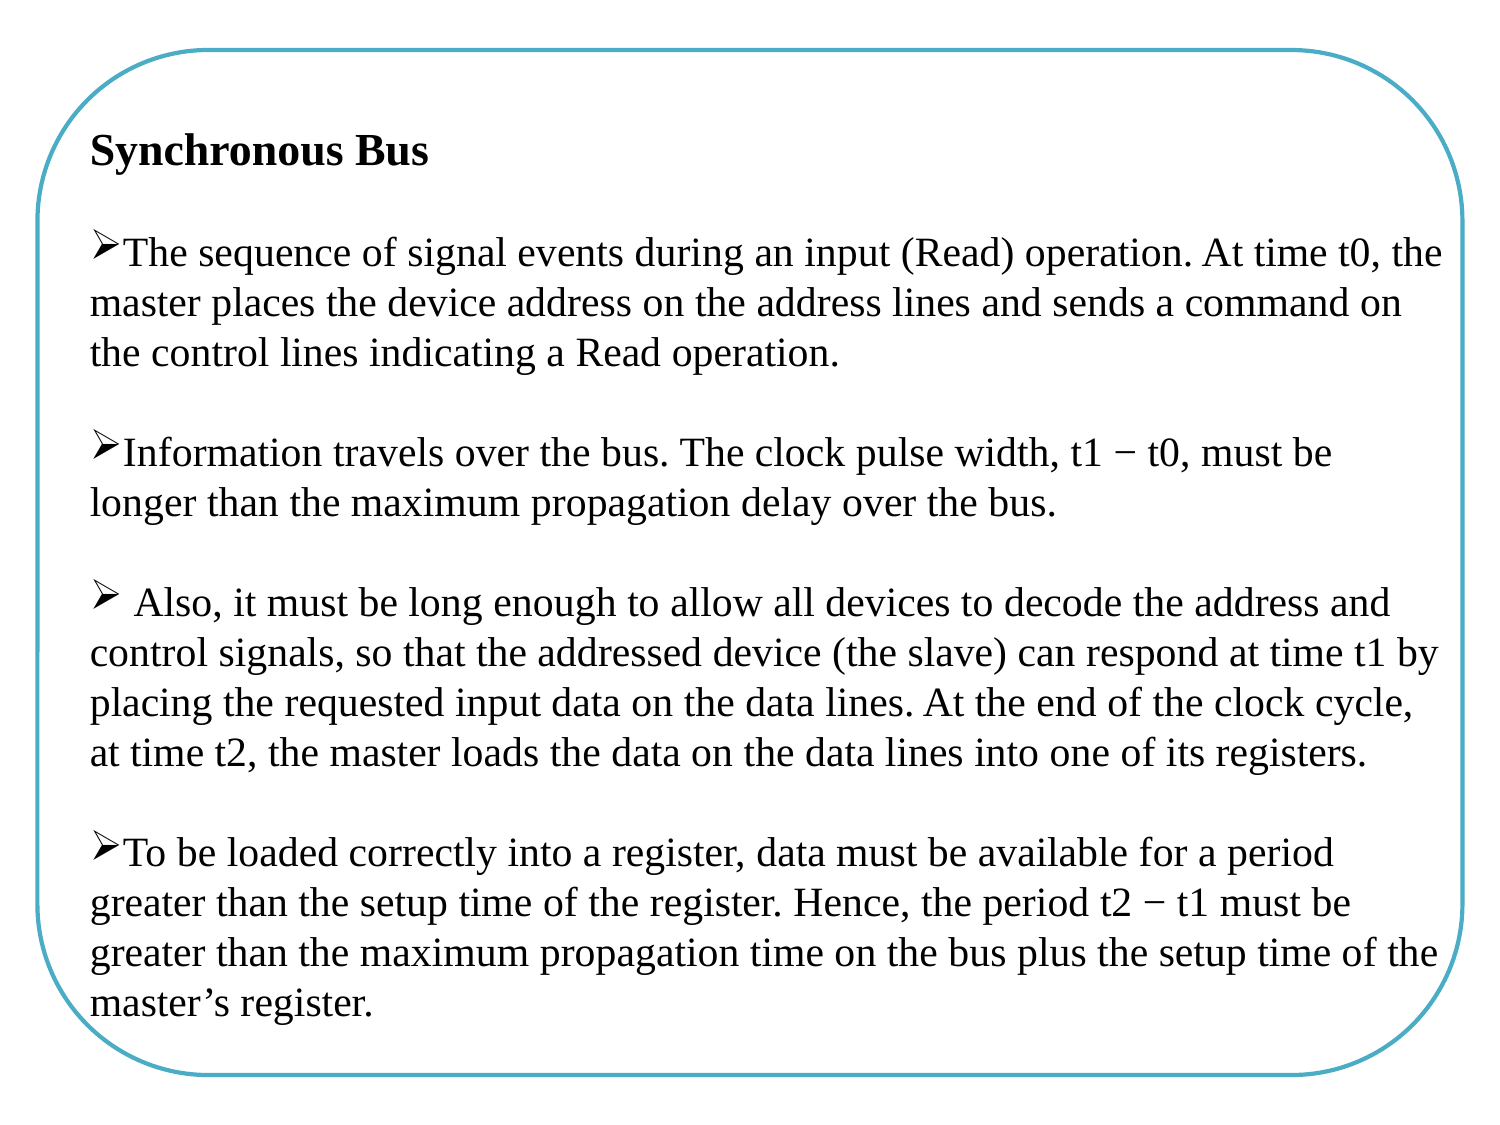

Synchronous Bus

The sequence of signal events during an input (Read) operation. At time t0, the master places the device address on the address lines and sends a command on the control lines indicating a Read operation.

Information travels over the bus. The clock pulse width, t1 − t0, must be longer than the maximum propagation delay over the bus.

 Also, it must be long enough to allow all devices to decode the address and control signals, so that the addressed device (the slave) can respond at time t1 by placing the requested input data on the data lines. At the end of the clock cycle, at time t2, the master loads the data on the data lines into one of its registers.

To be loaded correctly into a register, data must be available for a period greater than the setup time of the register. Hence, the period t2 − t1 must be greater than the maximum propagation time on the bus plus the setup time of the master’s register.